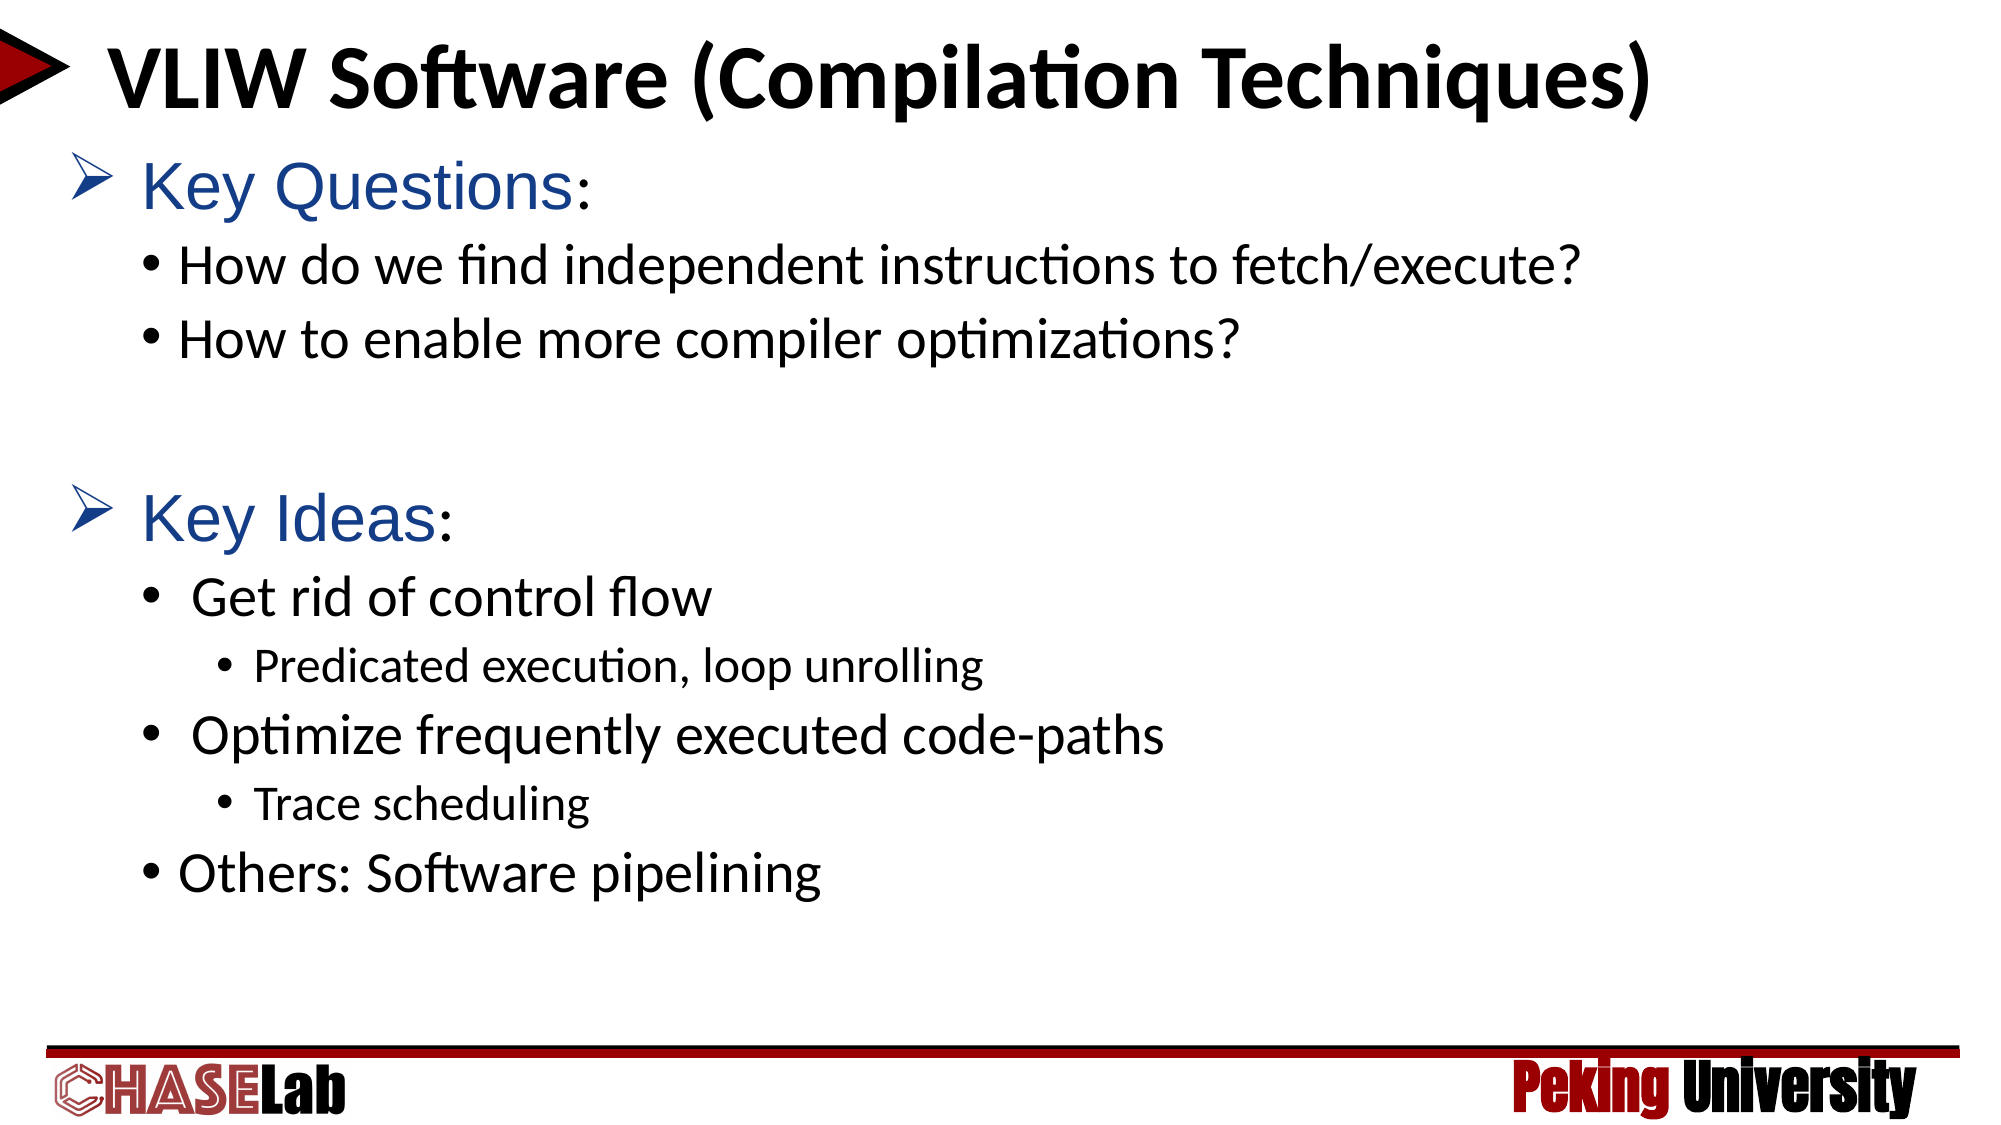

# VLIW Software (Compilation Techniques)
Key Questions:
How do we find independent instructions to fetch/execute?
How to enable more compiler optimizations?

Key Ideas:
 Get rid of control flow
Predicated execution, loop unrolling
 Optimize frequently executed code-paths
Trace scheduling
Others: Software pipelining